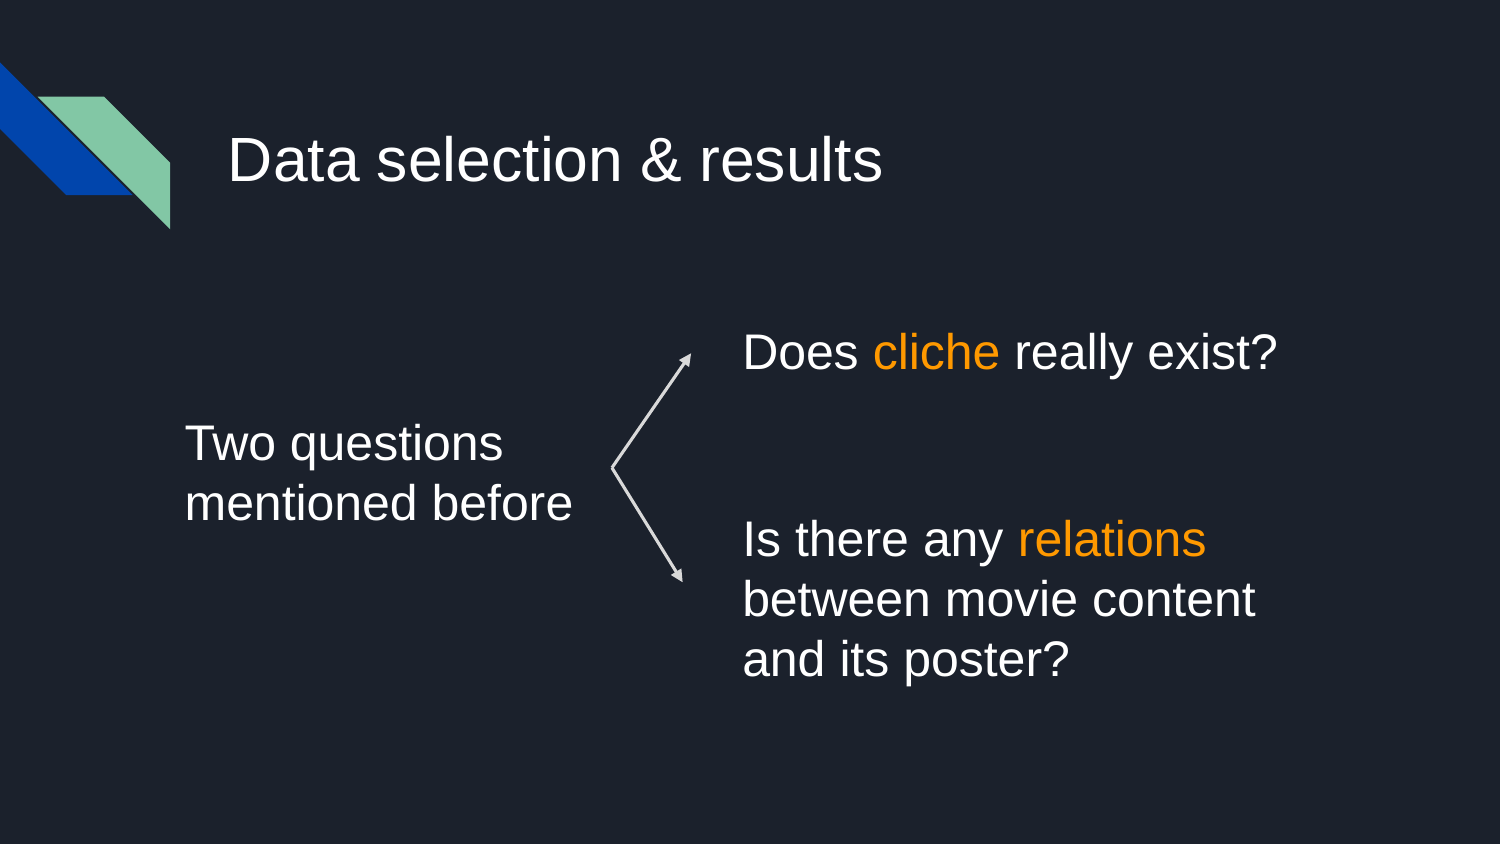

# Data selection & results

Two questions mentioned before
Does cliche really exist?
Is there any relations between movie content and its poster?